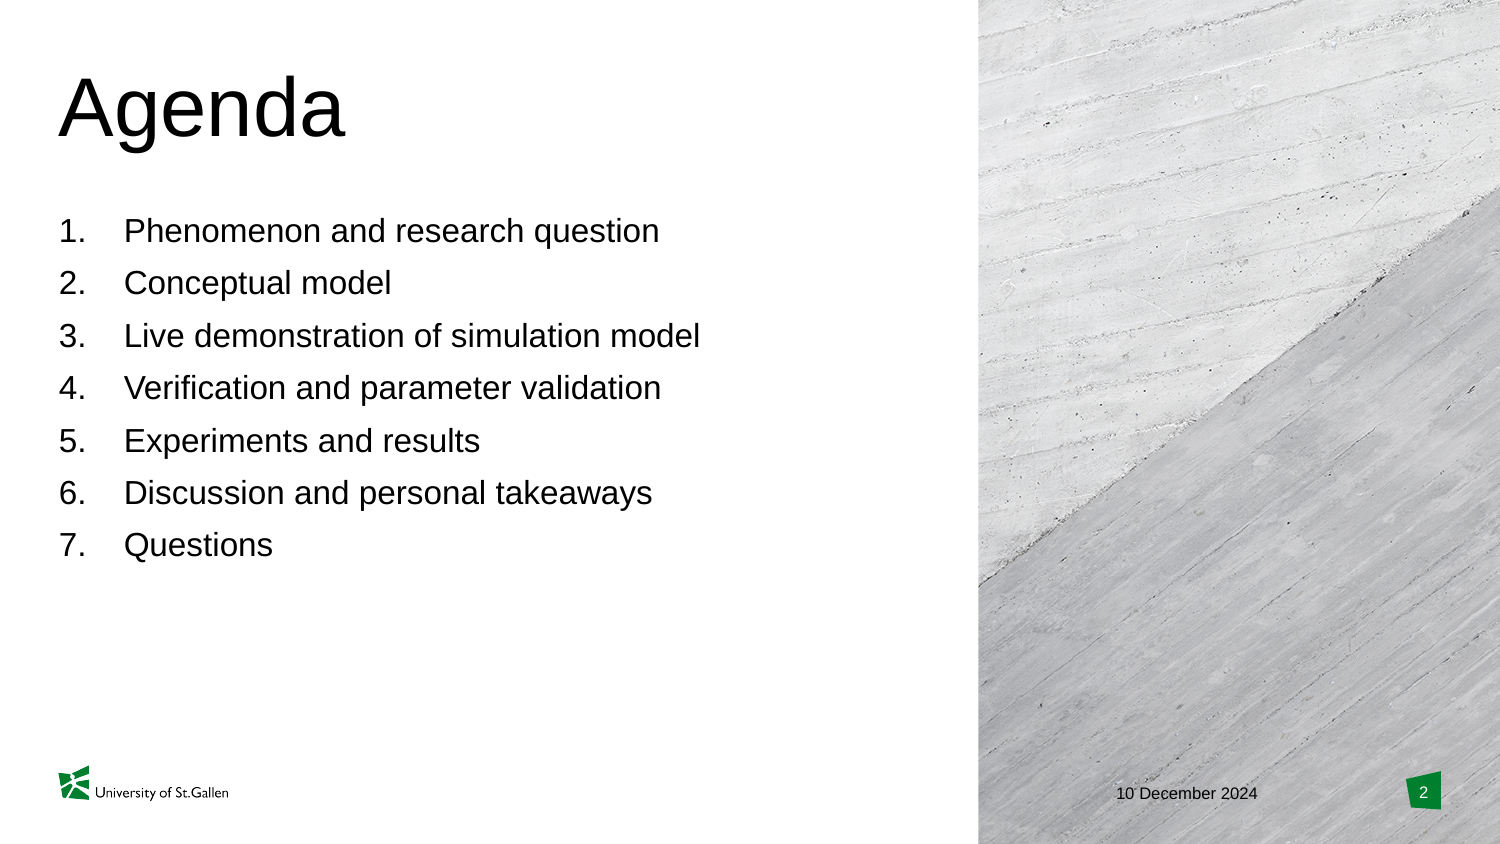

# Agenda
Phenomenon and research question
Conceptual model
Live demonstration of simulation model
Verification and parameter validation
Experiments and results
Discussion and personal takeaways
Questions
2